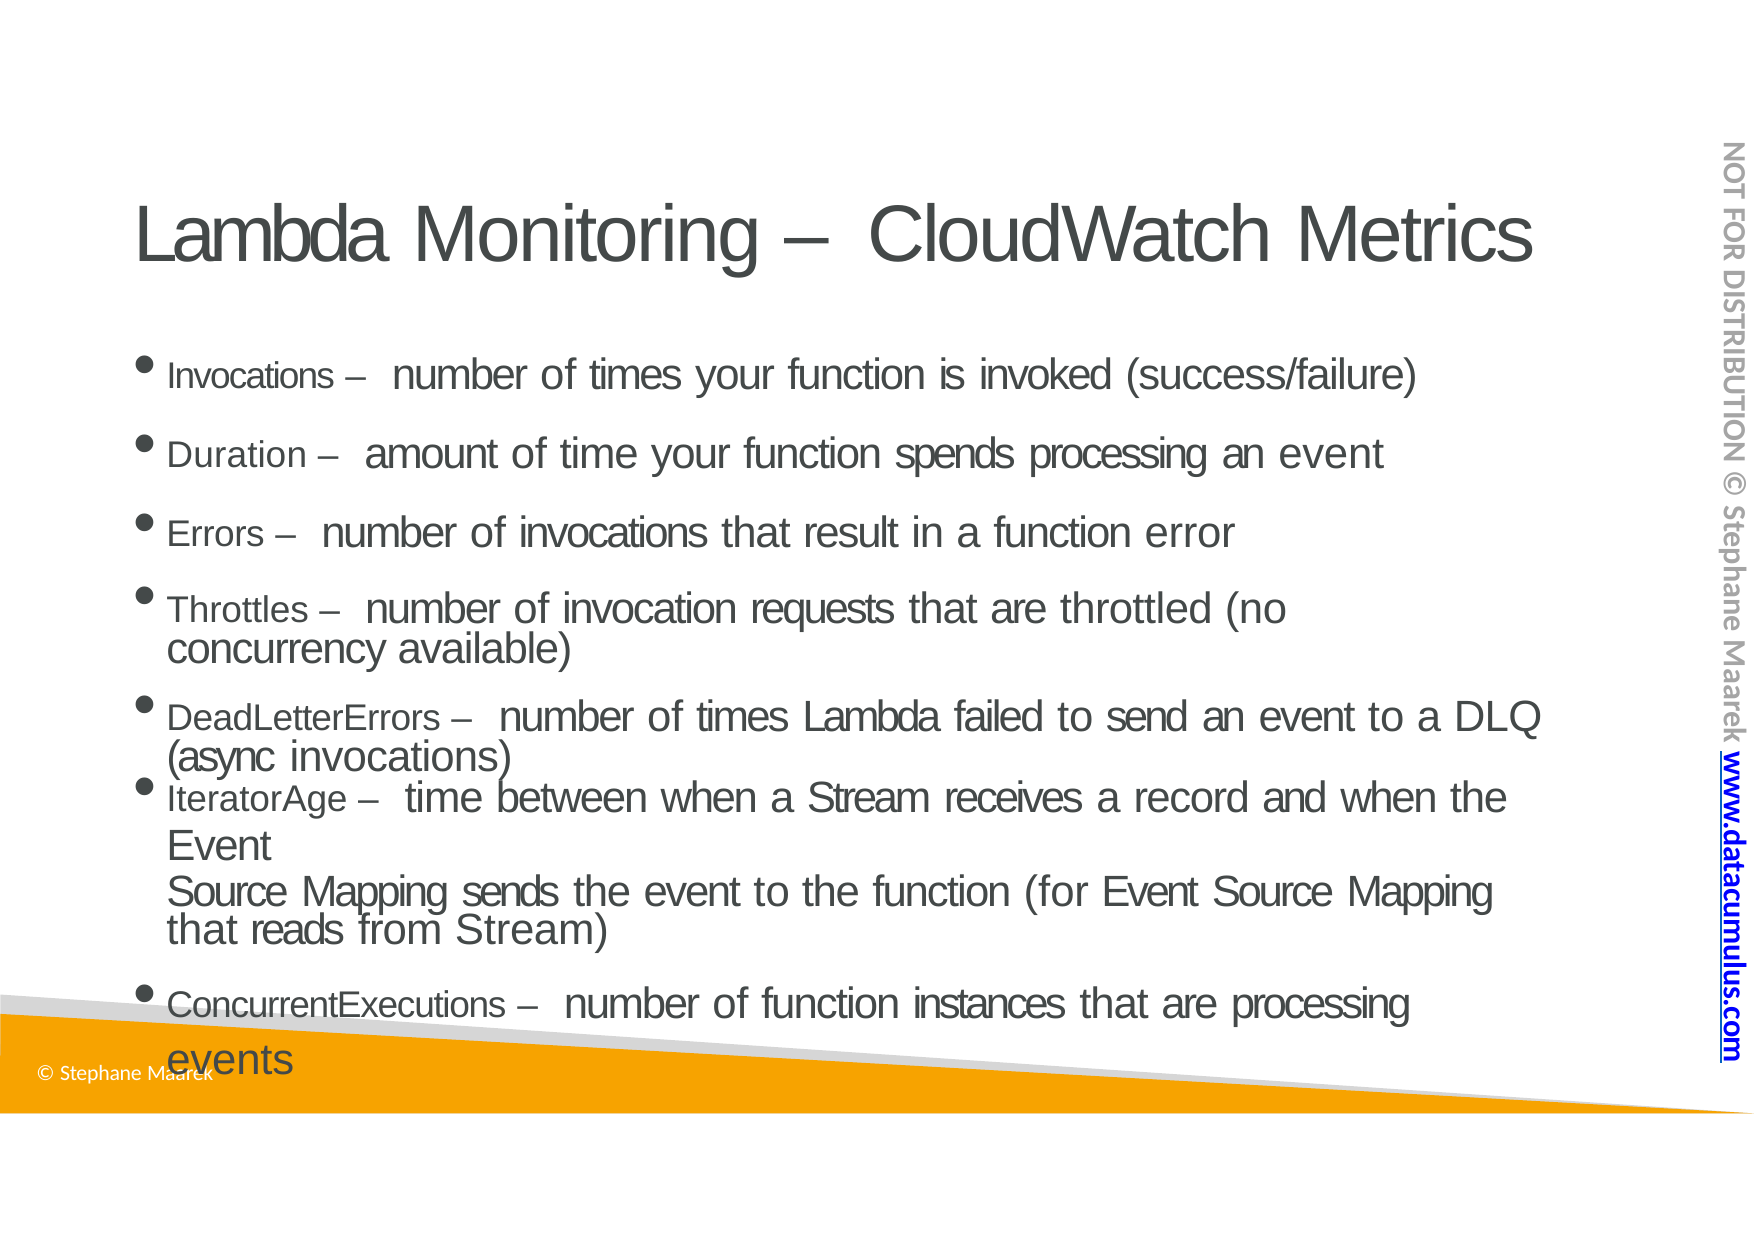

NOT FOR DISTRIBUTION © Stephane Maarek www.datacumulus.com
# Lambda Monitoring – CloudWatch Metrics
Invocations – number of times your function is invoked (success/failure)
Duration – amount of time your function spends processing an event
Errors – number of invocations that result in a function error
Throttles – number of invocation requests that are throttled (no concurrency available)
DeadLetterErrors – number of times Lambda failed to send an event to a DLQ (async invocations)
IteratorAge – time between when a Stream receives a record and when the Event
Source Mapping sends the event to the function (for Event Source Mapping that reads from Stream)
ConcurrentExecutions – number of function instances that are processing events
© Stephane Maarek